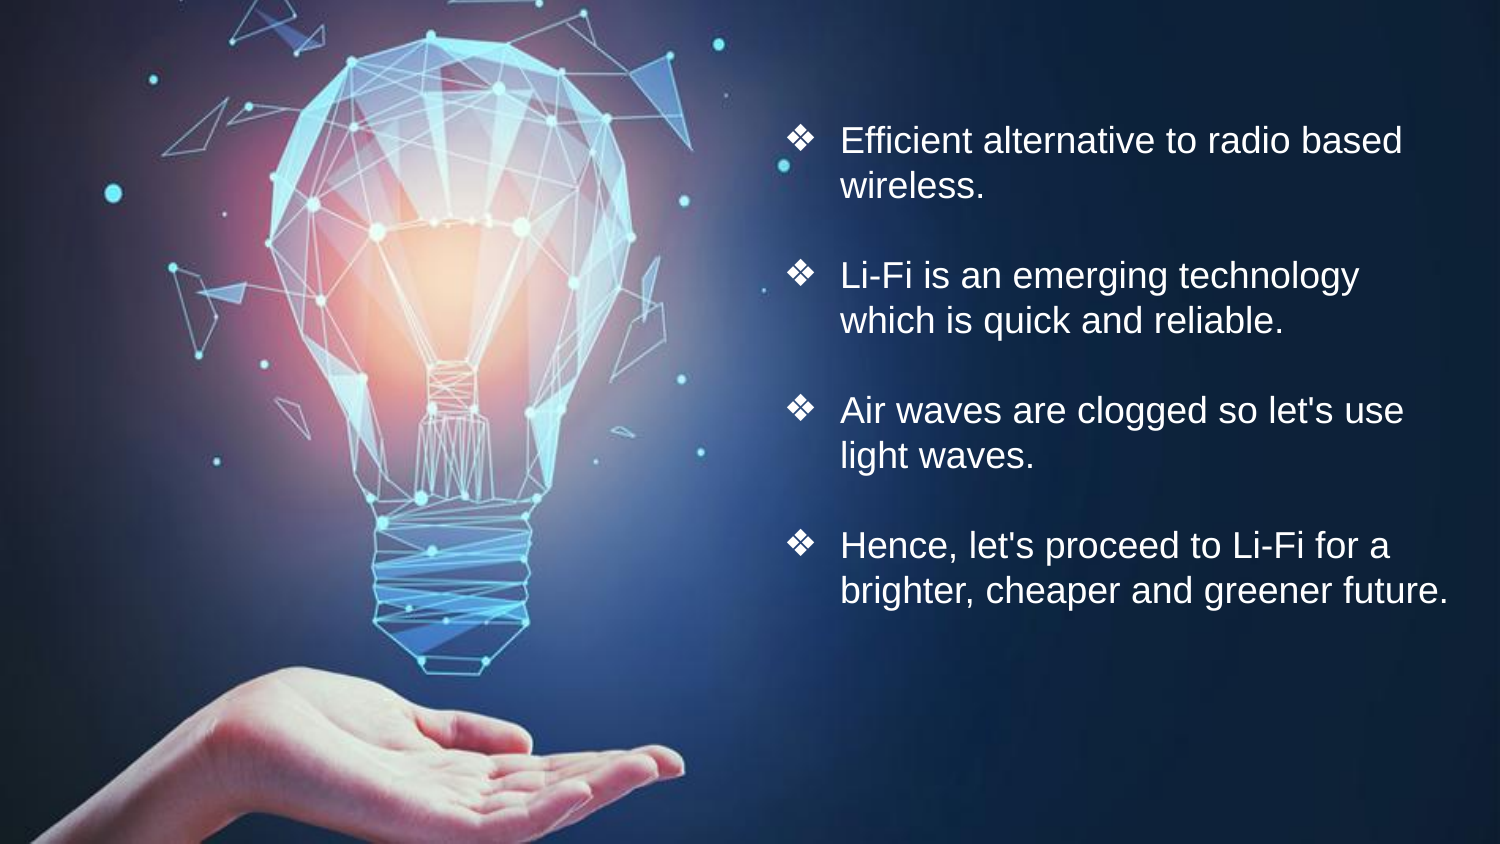

Efficient alternative to radio based wireless.

Li-Fi is an emerging technology which is quick and reliable.

Air waves are clogged so let's use light waves.

Hence, let's proceed to Li-Fi for a brighter, cheaper and greener future.